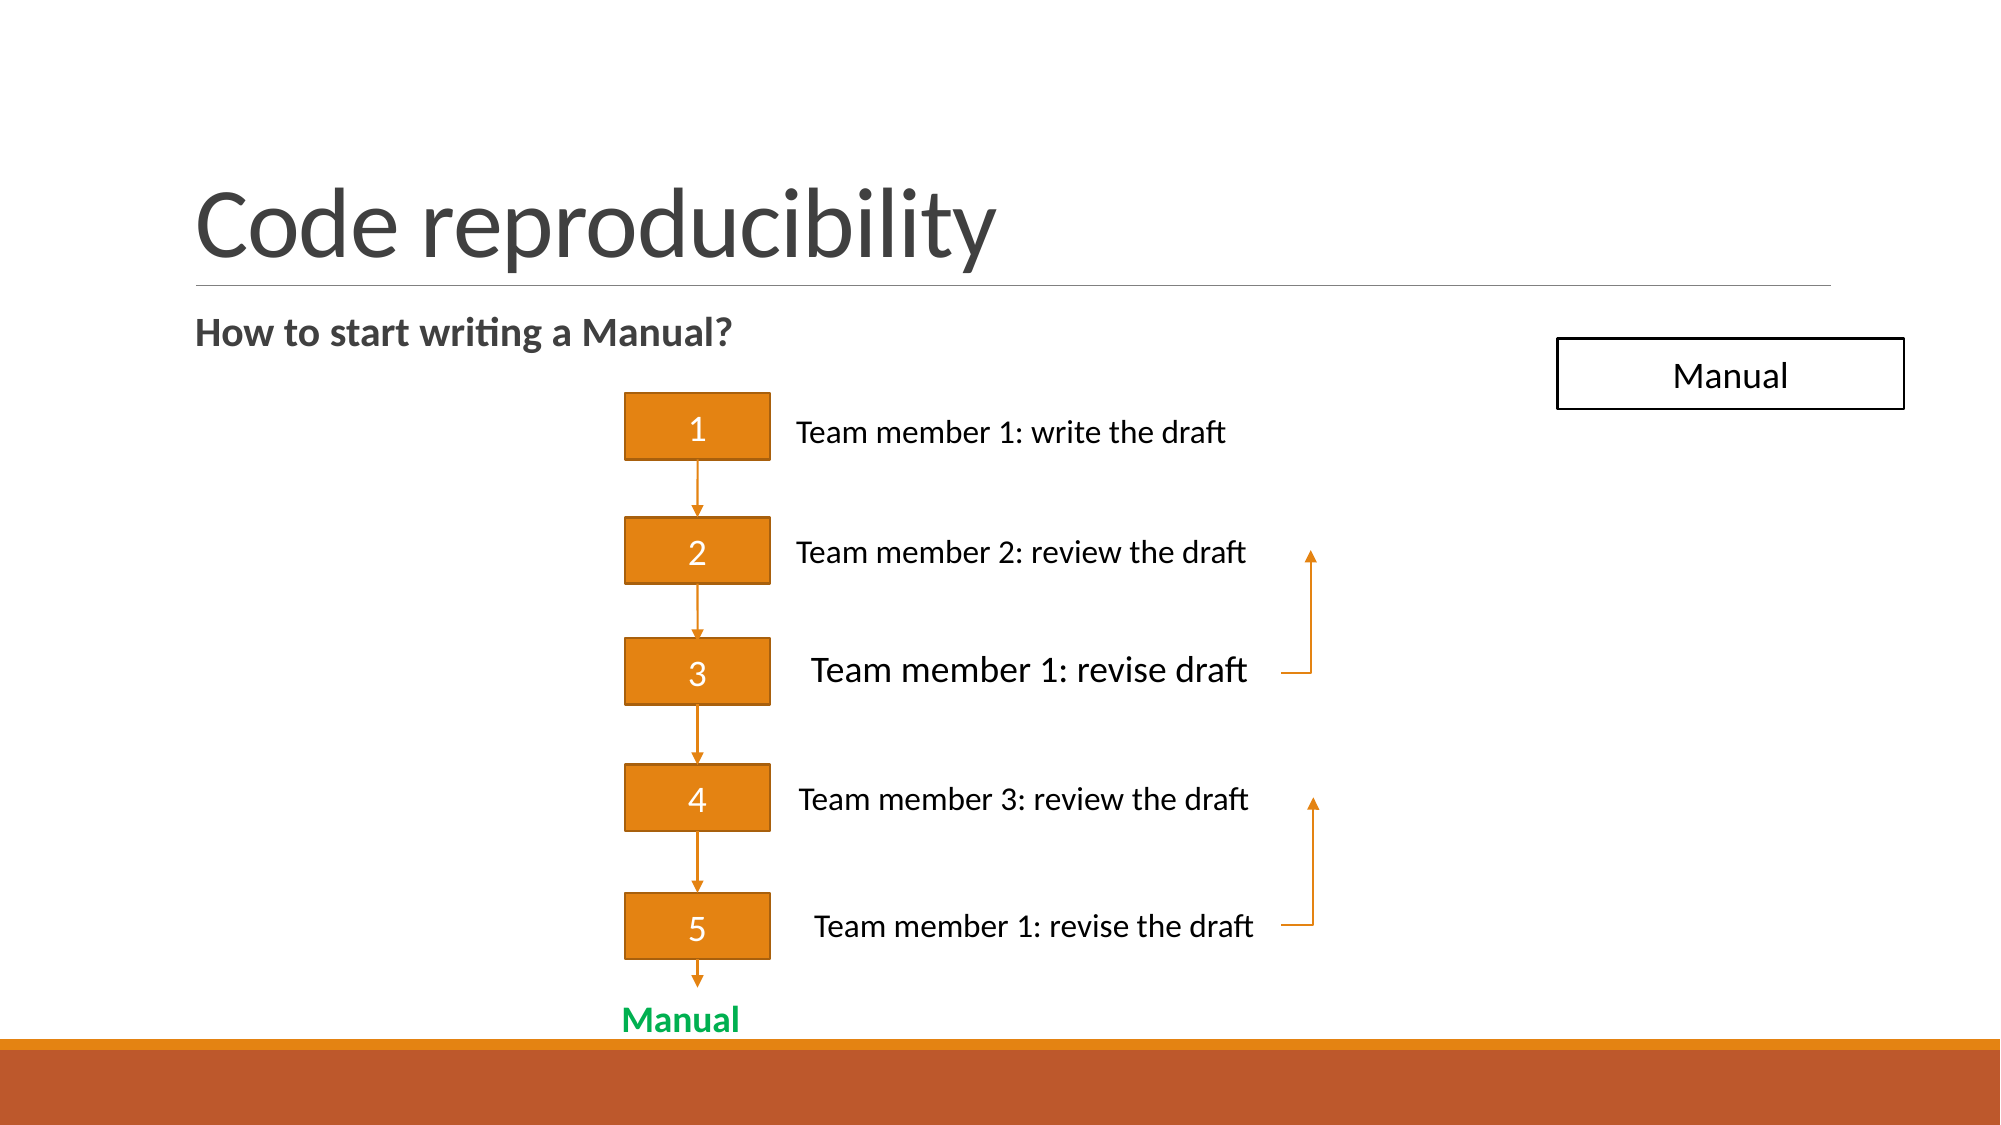

# Code reproducibility
How to start writing a Manual?
Manual
1
Team member 1: write the draft
2
Team member 2: review the draft
3
Team member 1: revise draft
4
Team member 3: review the draft
5
Team member 1: revise the draft
Manual